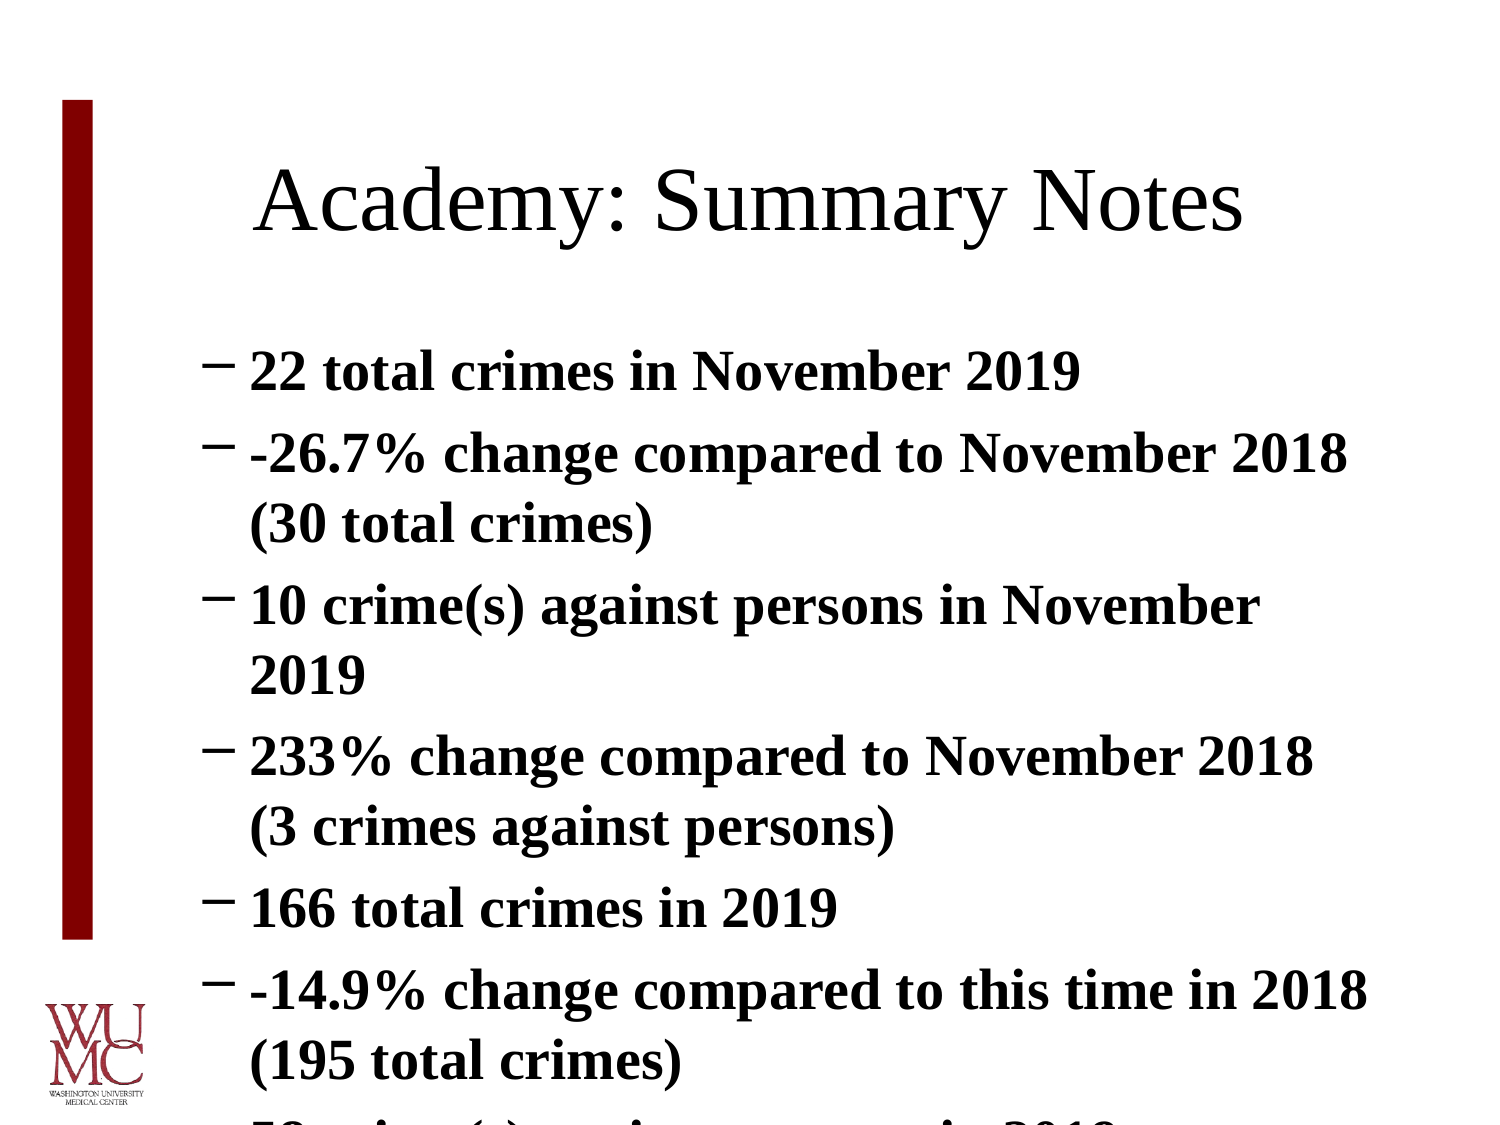

# Academy: Summary Notes
22 total crimes in November 2019
-26.7% change compared to November 2018 (30 total crimes)
10 crime(s) against persons in November 2019
233% change compared to November 2018 (3 crimes against persons)
166 total crimes in 2019
-14.9% change compared to this time in 2018 (195 total crimes)
58 crime(s) against persons in 2019
18.4% change compared to this time in 2018 (49 crimes against persons)